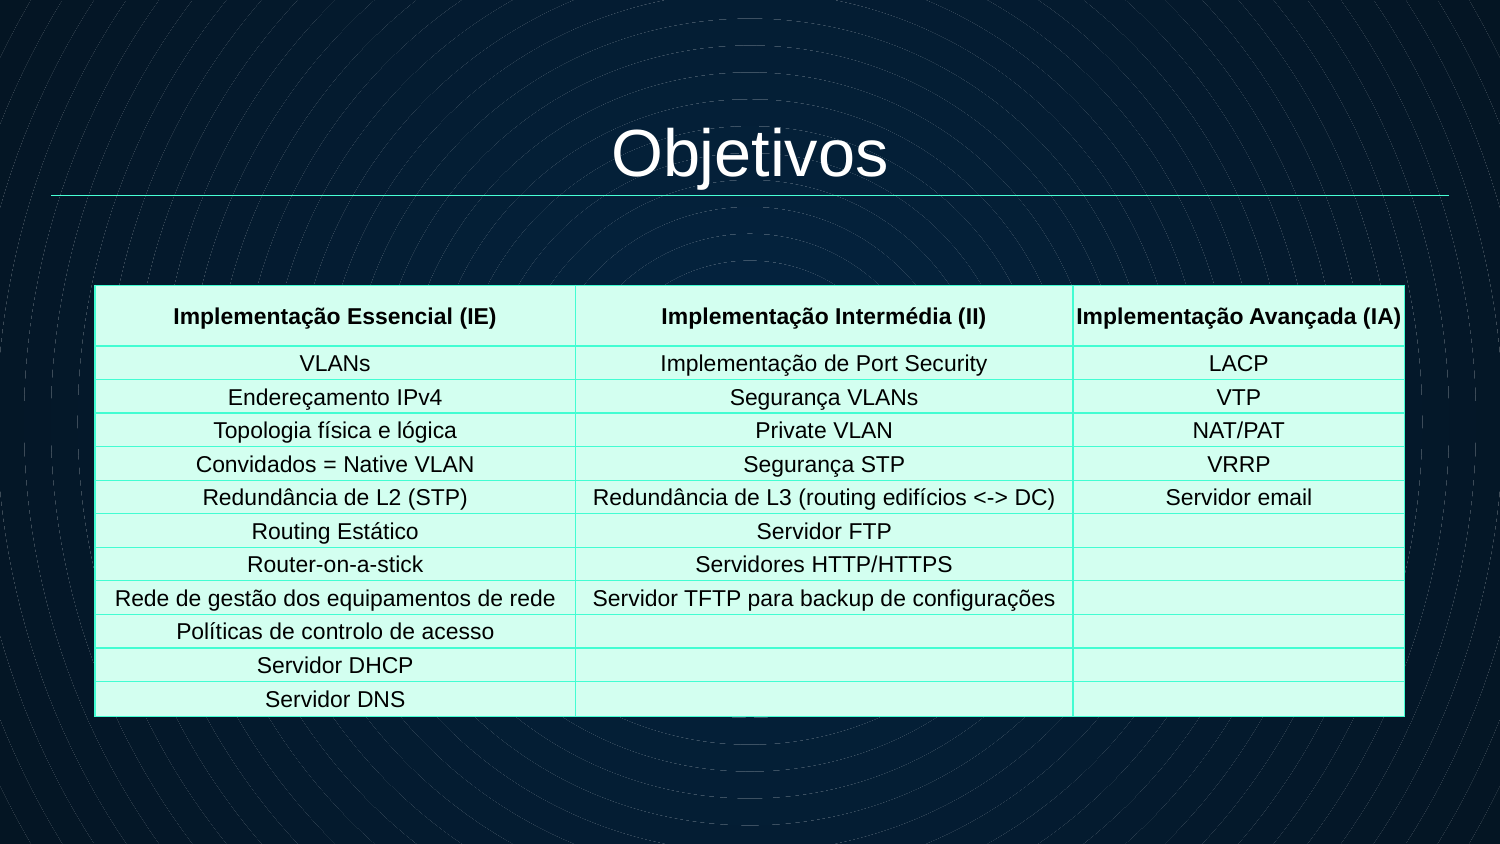

# Objetivos
| Implementação Essencial (IE) | Implementação Intermédia (II) | Implementação Avançada (IA) |
| --- | --- | --- |
| VLANs | Implementação de Port Security | LACP |
| Endereçamento IPv4 | Segurança VLANs | VTP |
| Topologia física e lógica | Private VLAN | NAT/PAT |
| Convidados = Native VLAN | Segurança STP | VRRP |
| Redundância de L2 (STP) | Redundância de L3 (routing edifícios <-> DC) | Servidor email |
| Routing Estático | Servidor FTP |  |
| Router-on-a-stick | Servidores HTTP/HTTPS |  |
| Rede de gestão dos equipamentos de rede | Servidor TFTP para backup de configurações |  |
| Políticas de controlo de acesso |  |  |
| Servidor DHCP |  |  |
| Servidor DNS |  |  |